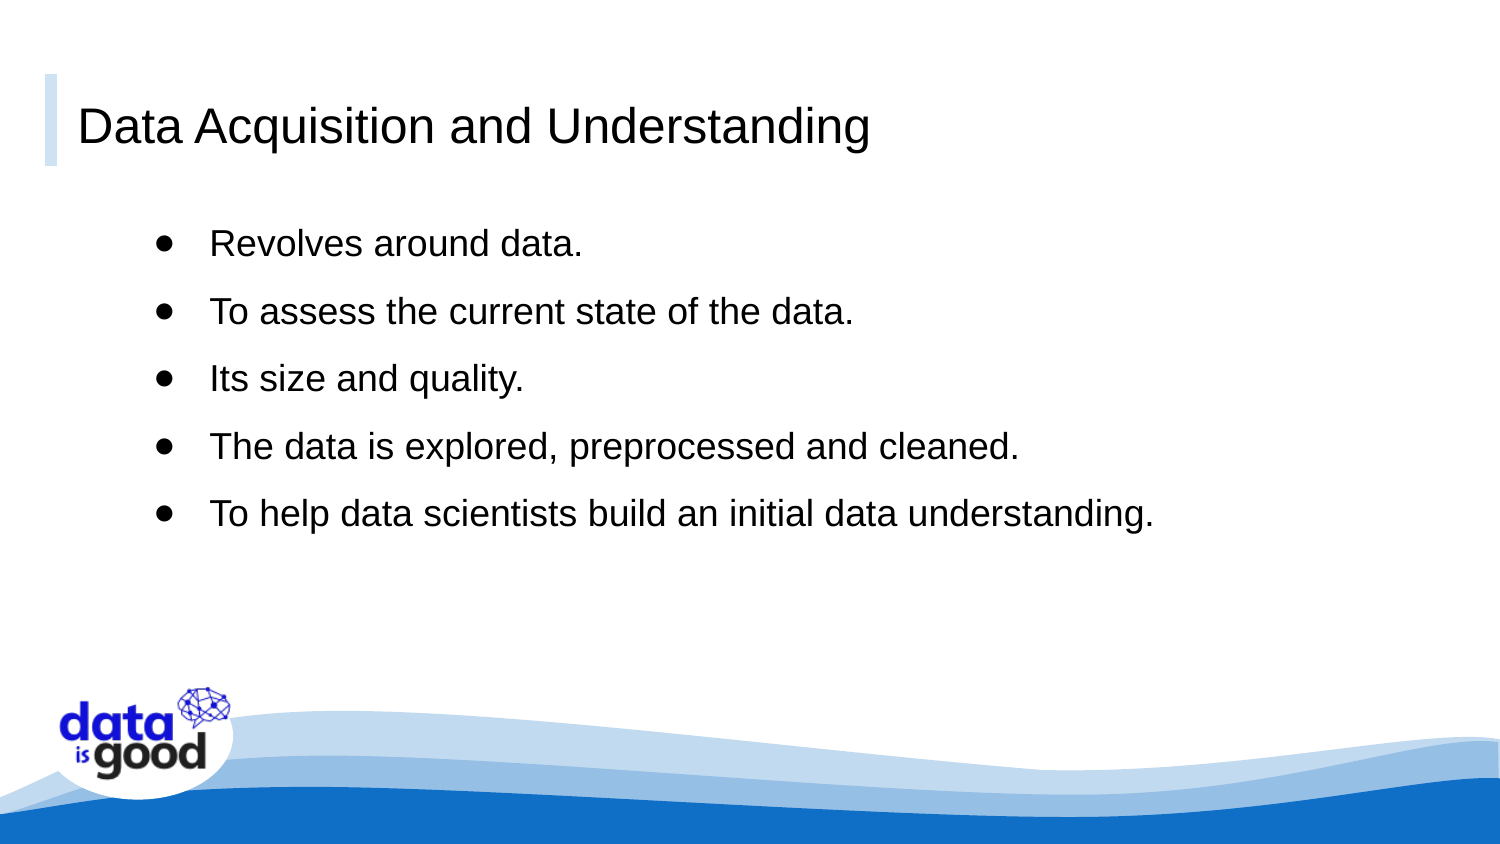

# Data Acquisition and Understanding
Revolves around data.
To assess the current state of the data.
Its size and quality.
The data is explored, preprocessed and cleaned.
To help data scientists build an initial data understanding.